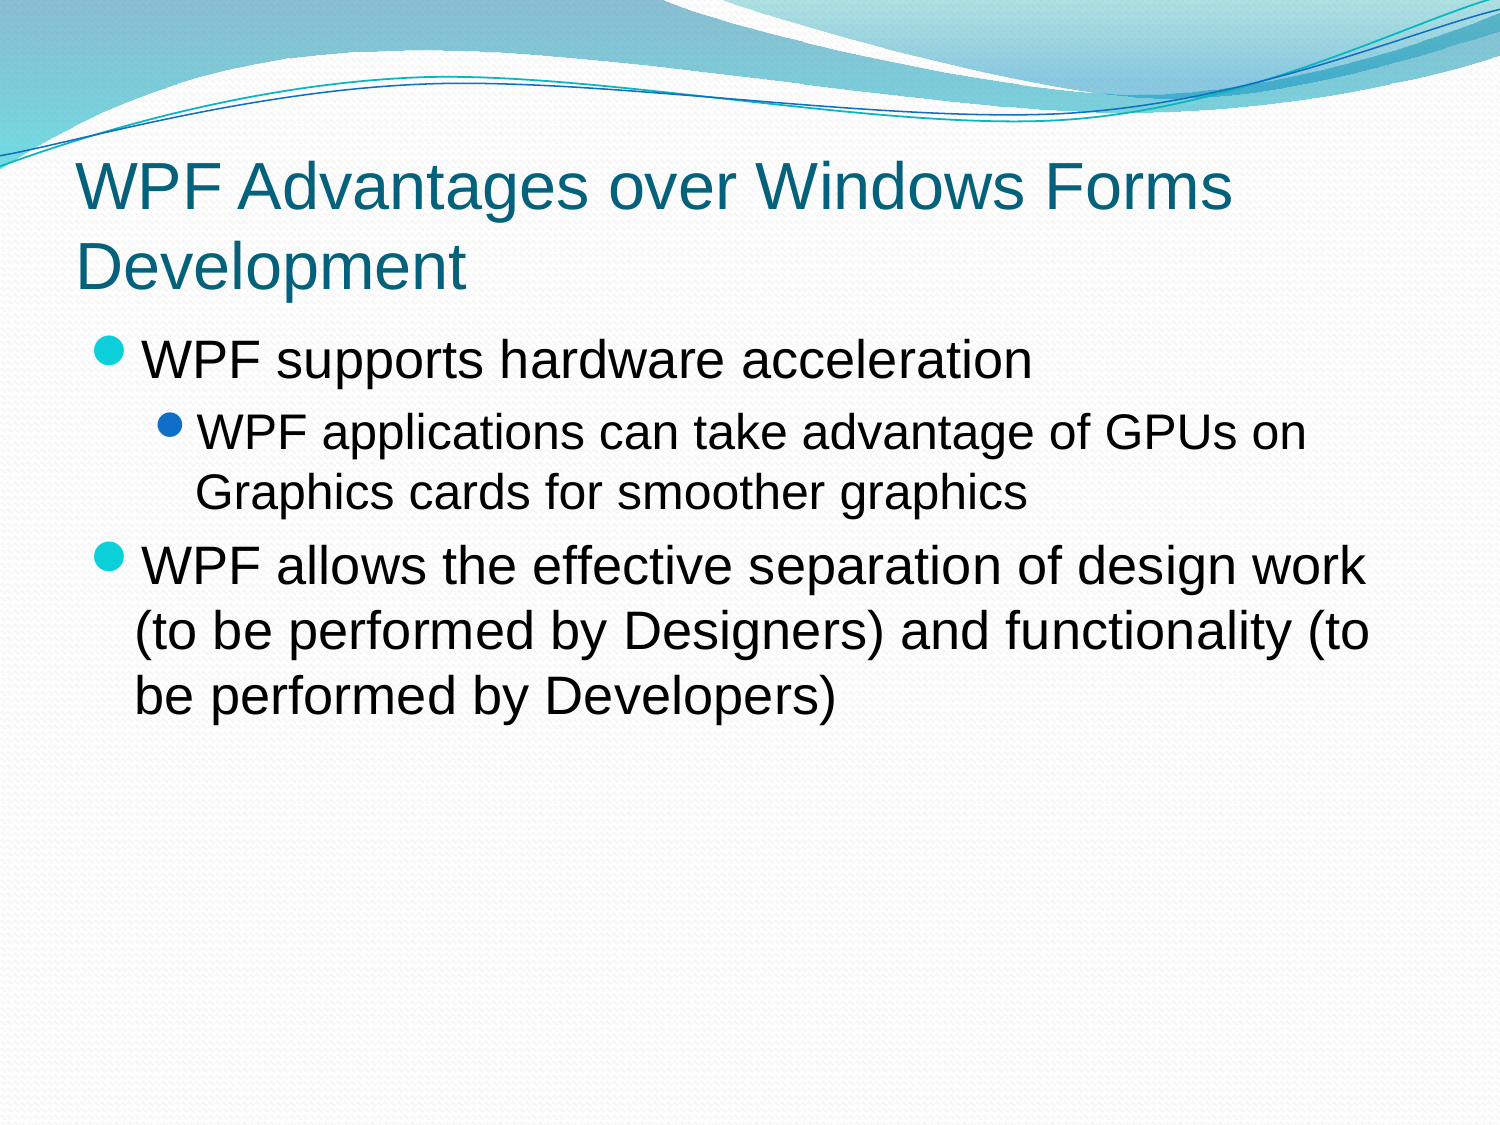

# WPF Advantages over Windows Forms Development
WPF supports hardware acceleration
WPF applications can take advantage of GPUs on Graphics cards for smoother graphics
WPF allows the effective separation of design work (to be performed by Designers) and functionality (to be performed by Developers)